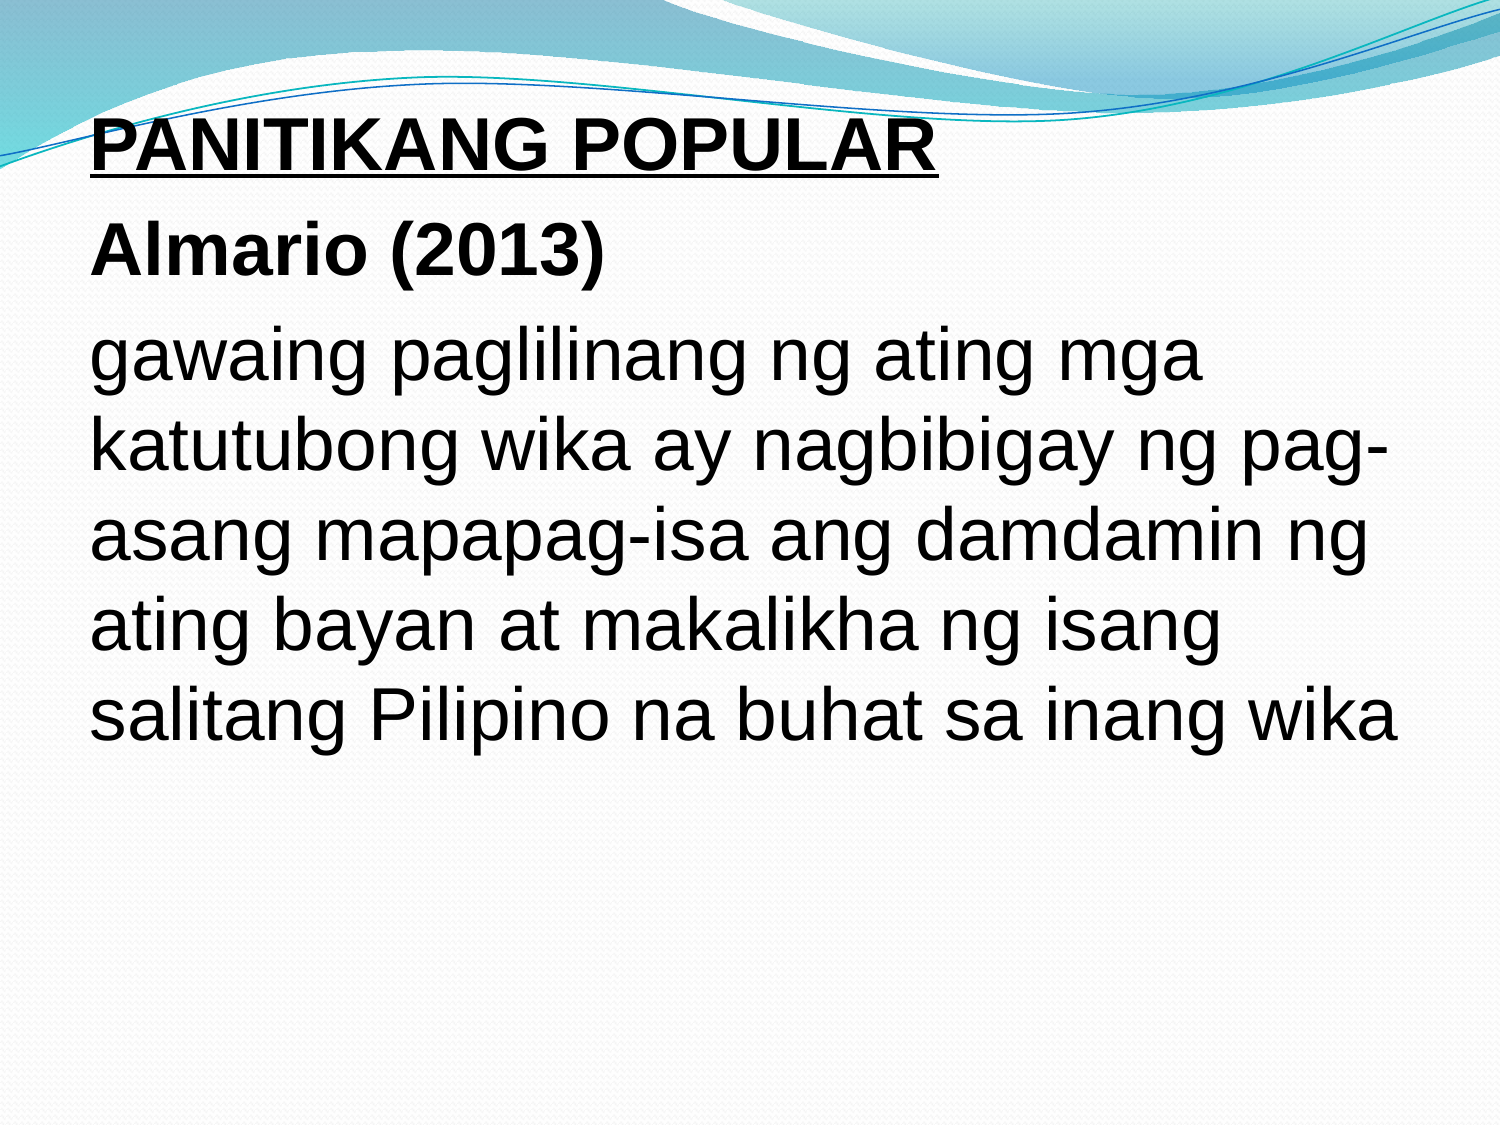

PANITIKANG POPULAR
Almario (2013)
gawaing paglilinang ng ating mga katutubong wika ay nagbibigay ng pag-asang mapapag-isa ang damdamin ng ating bayan at makalikha ng isang salitang Pilipino na buhat sa inang wika